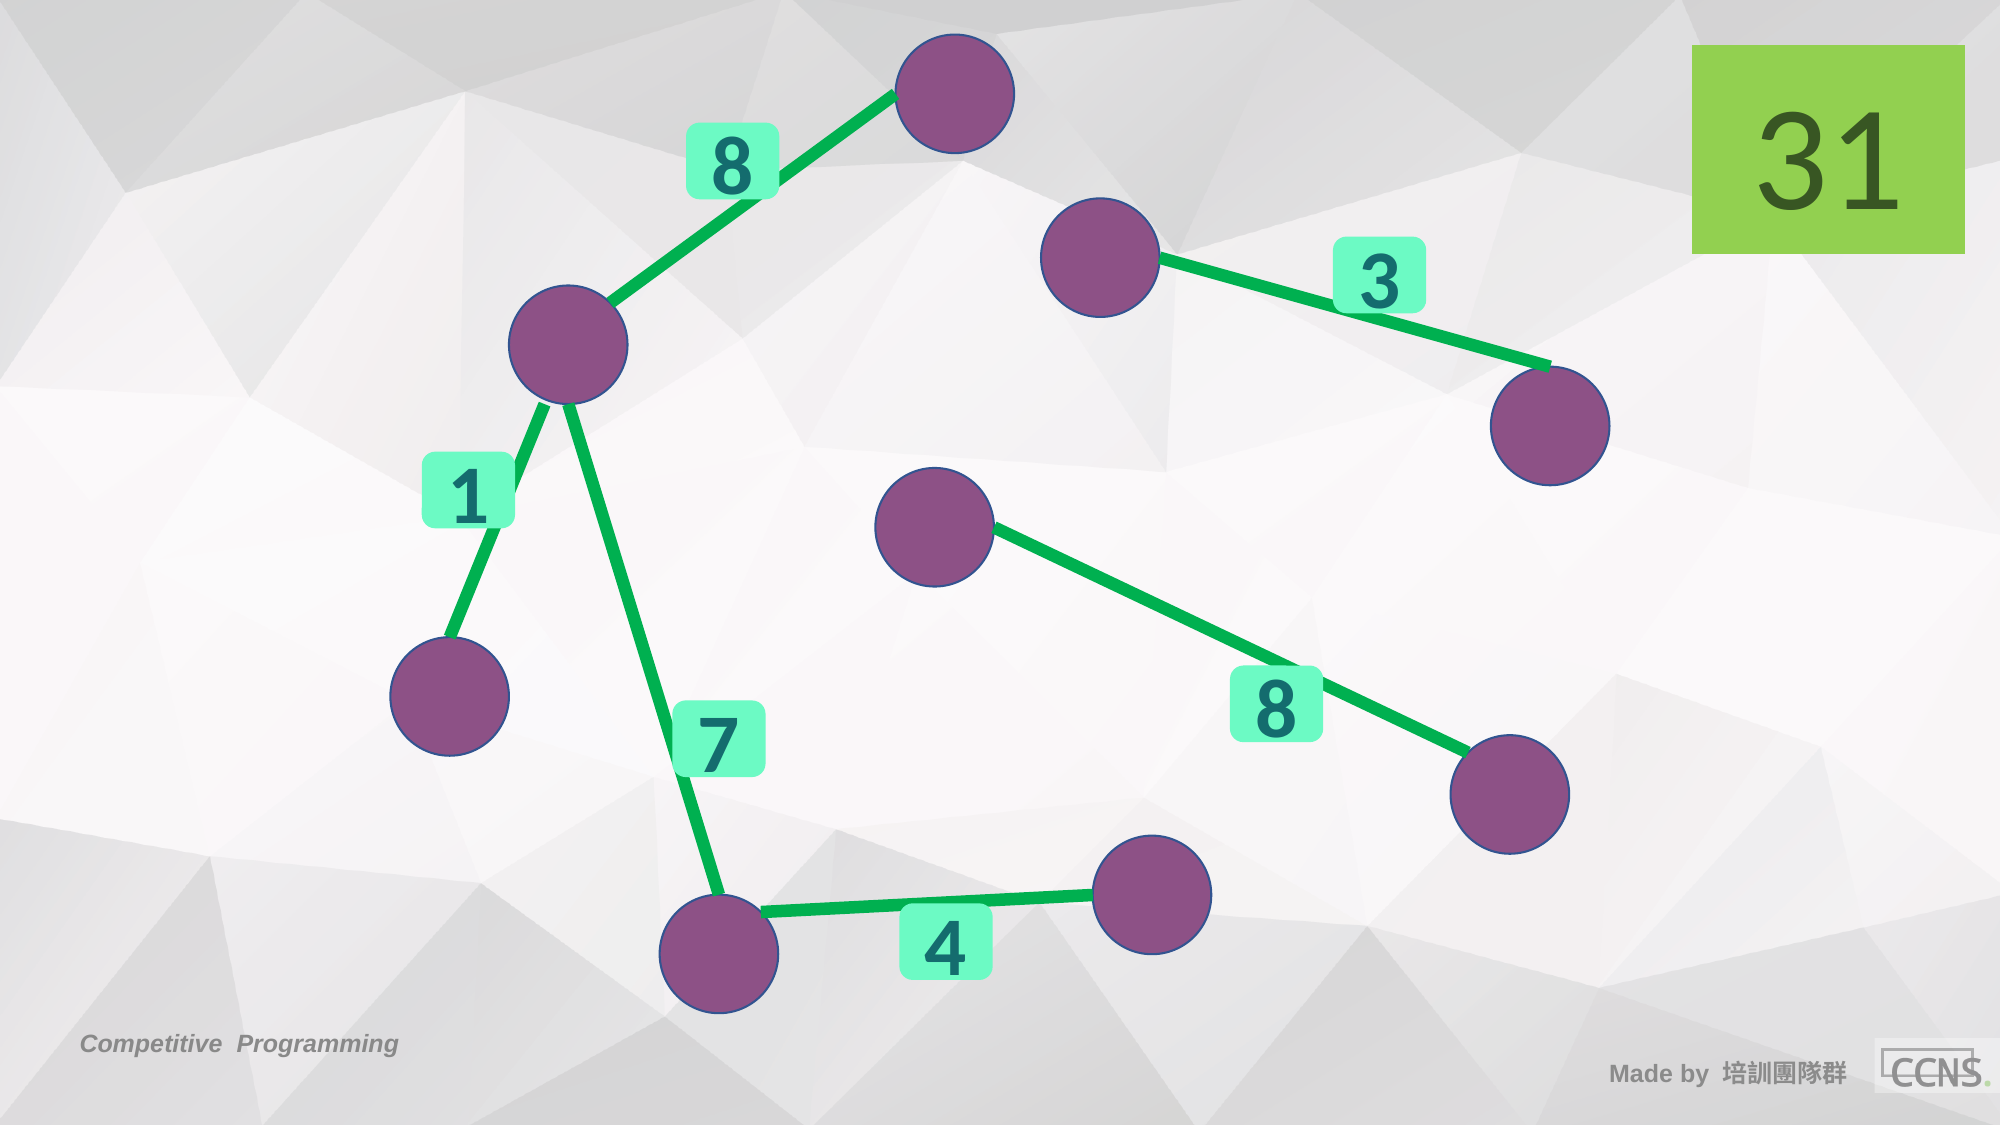

31
8

3

1

8
7

4